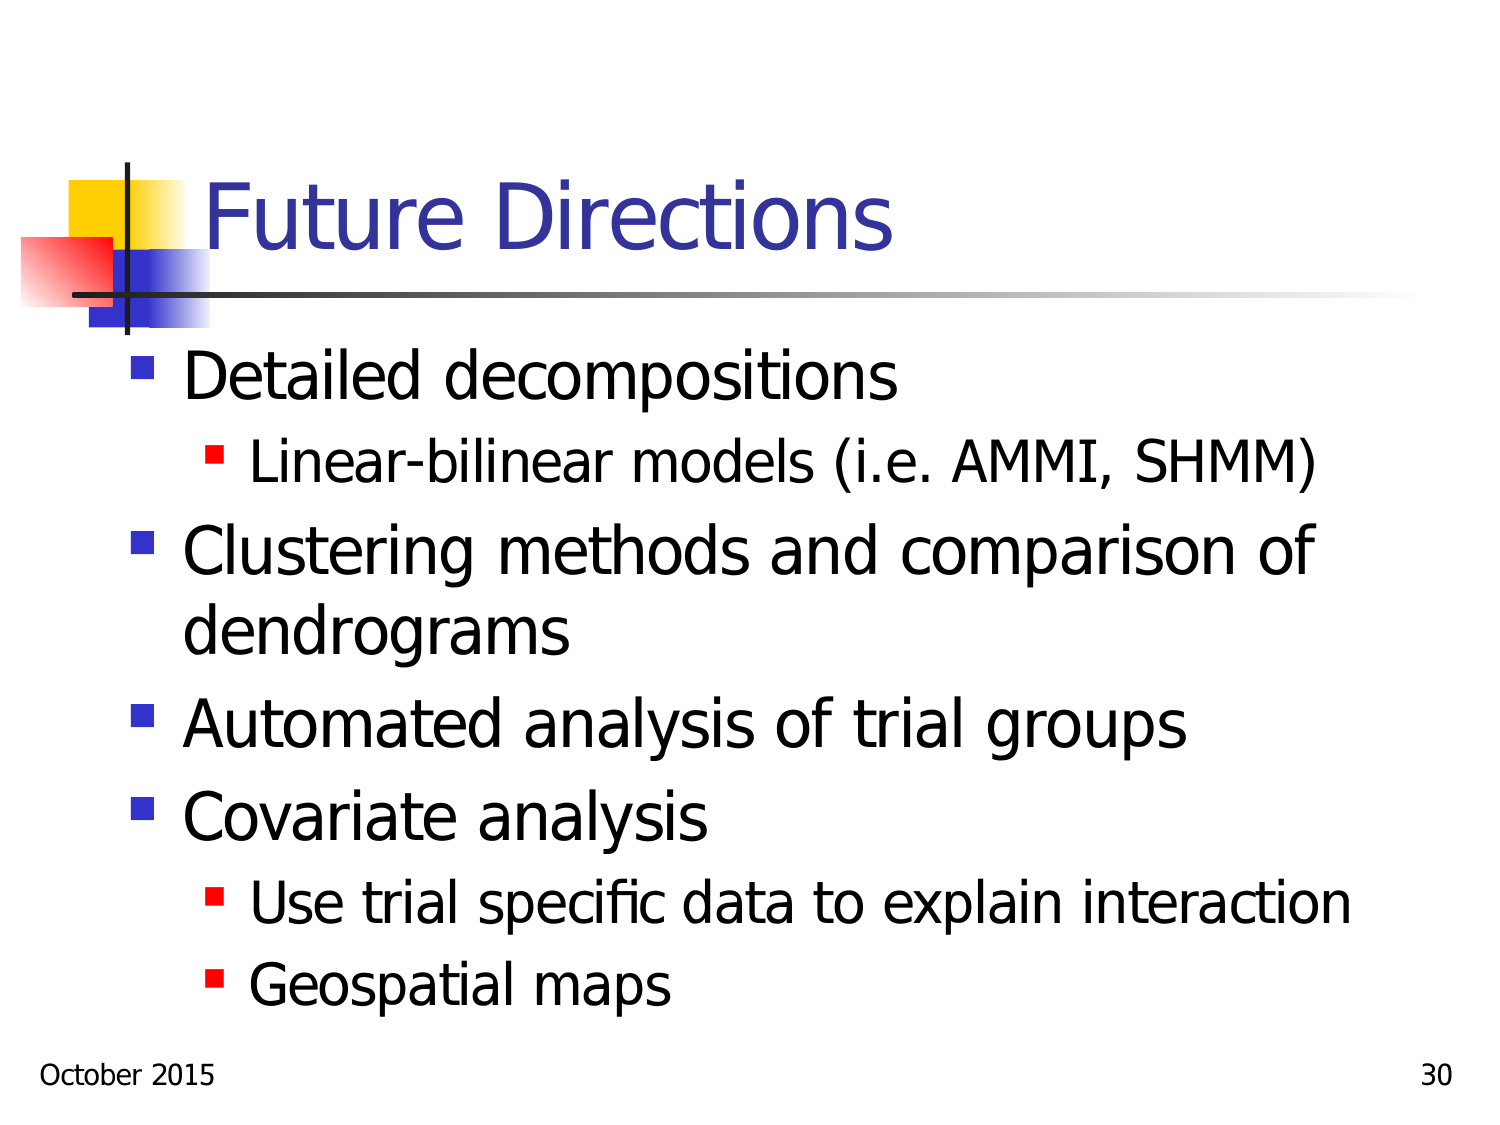

# Future Directions
Detailed decompositions
Linear-bilinear models (i.e. AMMI, SHMM)
Clustering methods and comparison of dendrograms
Automated analysis of trial groups
Covariate analysis
Use trial specific data to explain interaction
Geospatial maps

October 2015
30